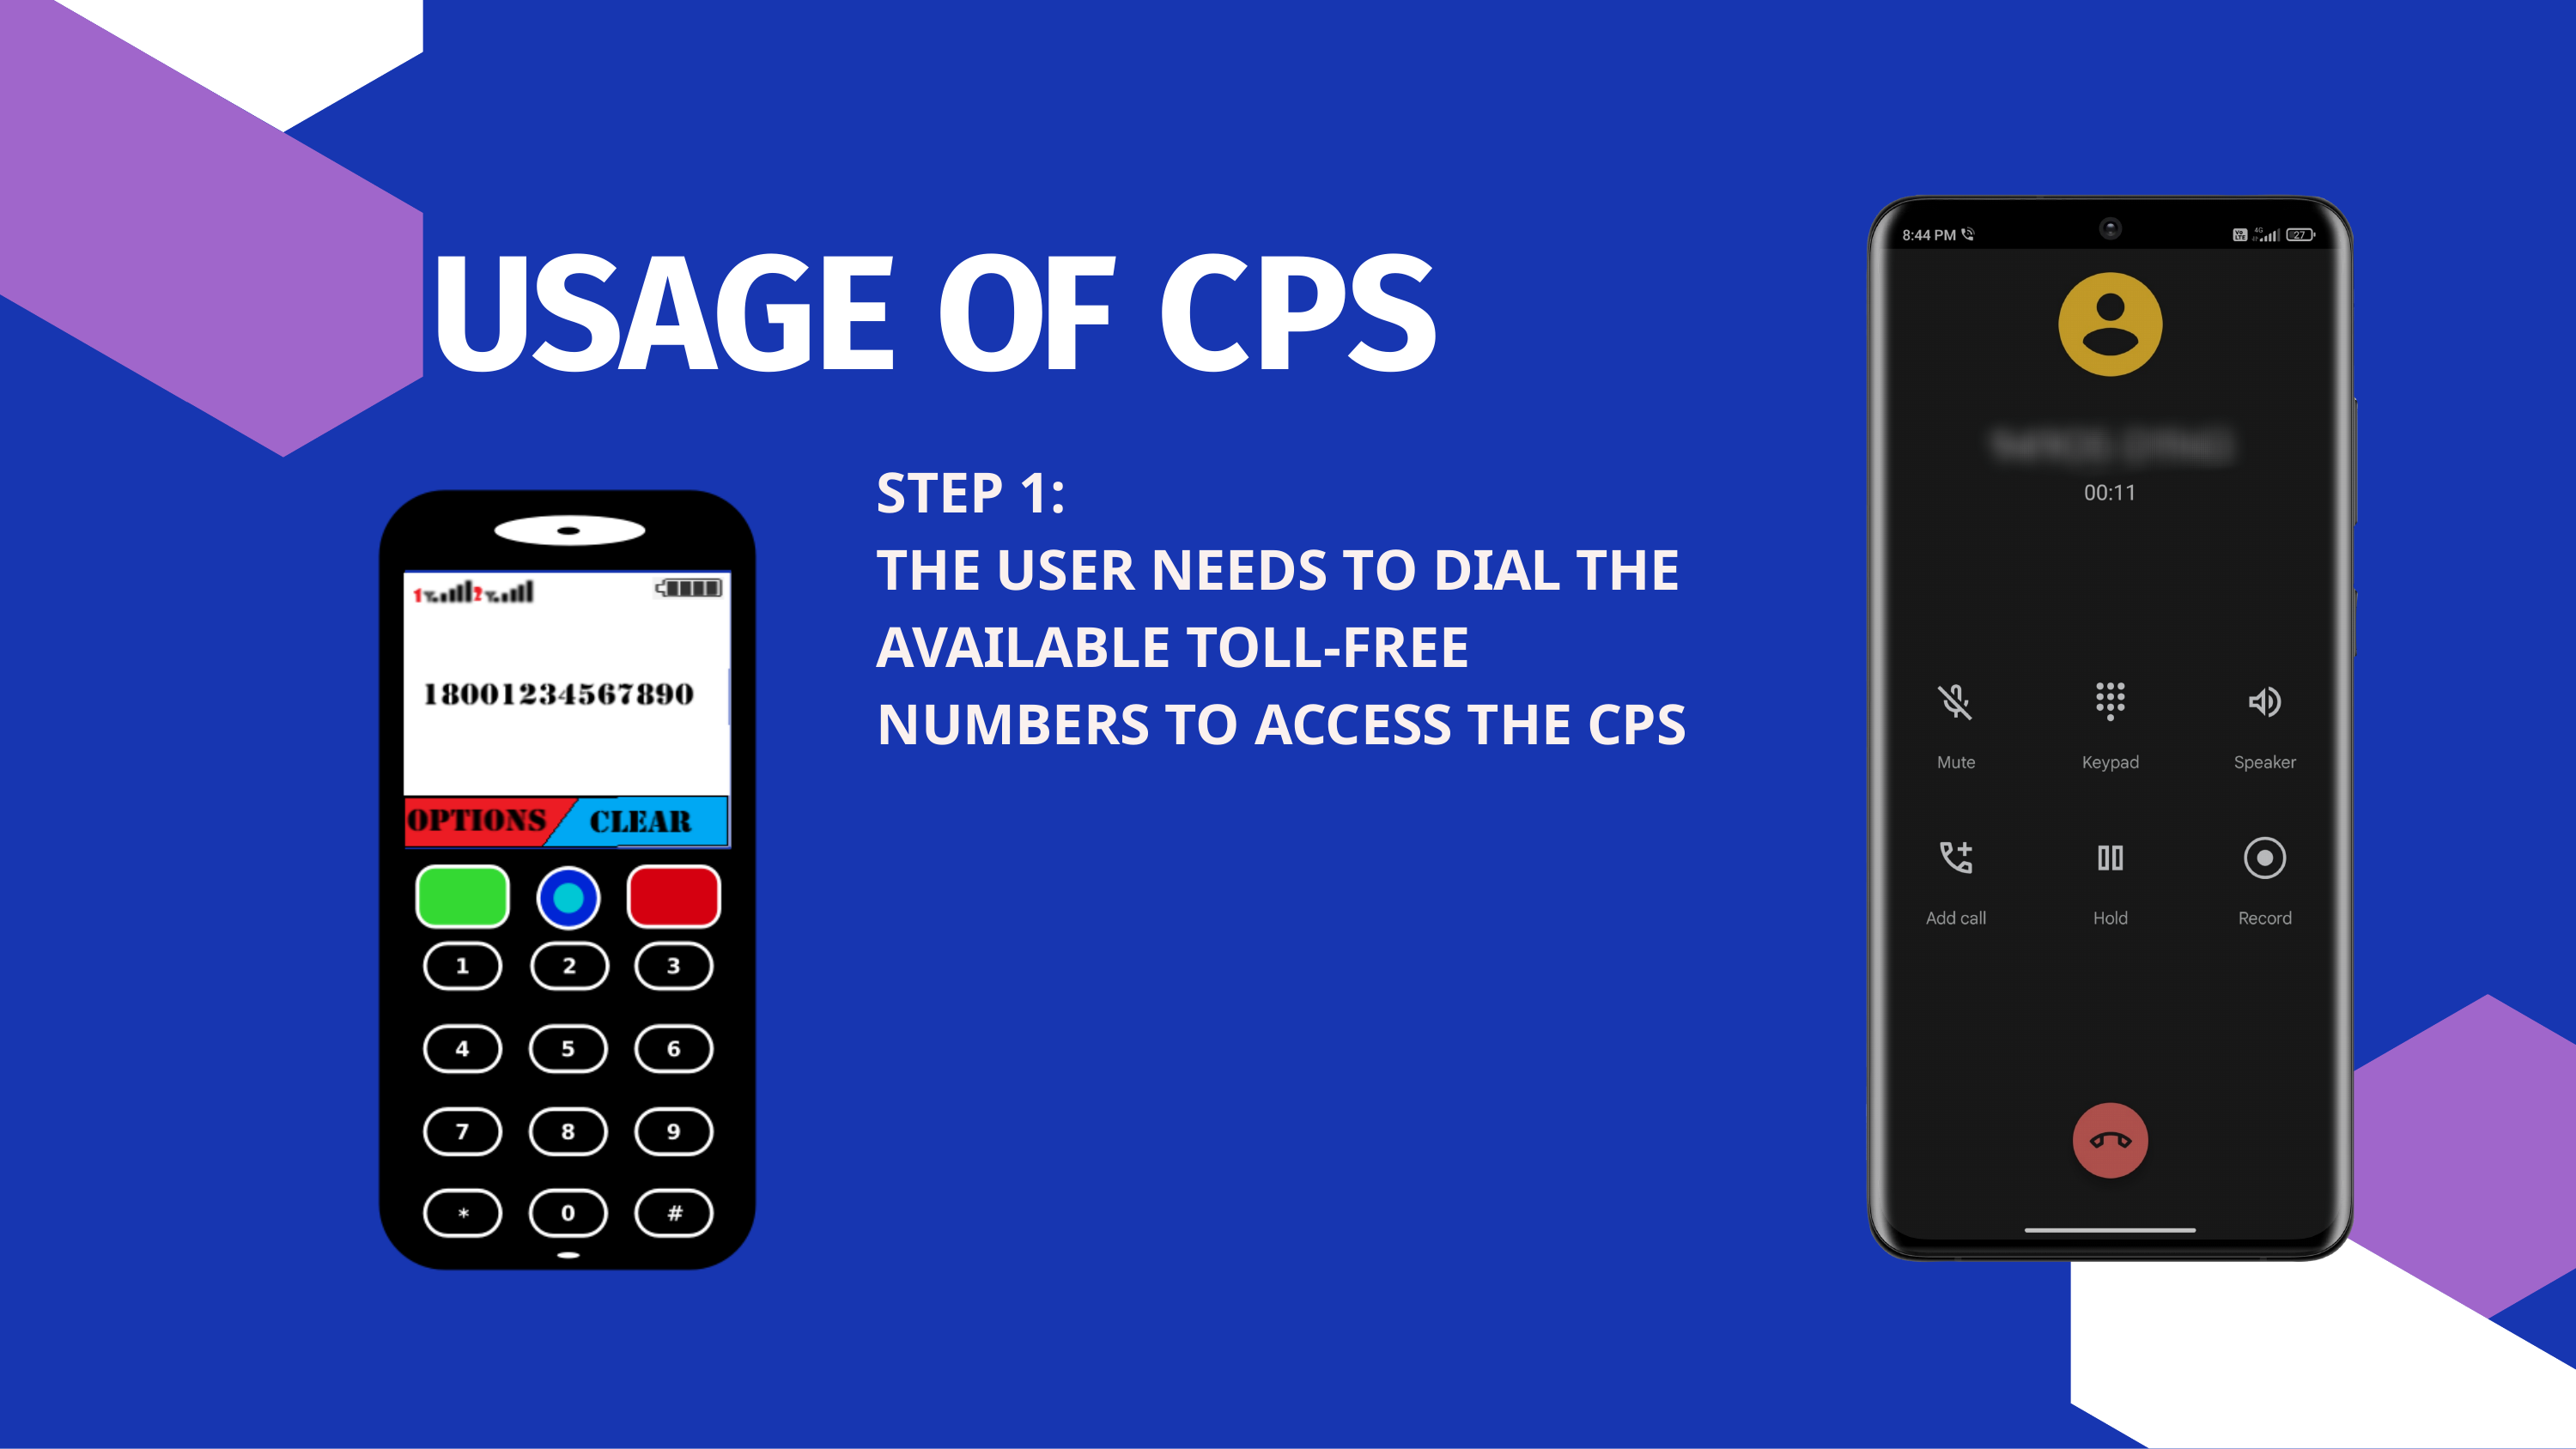

# USAGE OF CPS
STEP 1:
THE USER NEEDS TO DIAL THE  AVAILABLE TOLL-FREE  NUMBERS TO ACCESS THE CPS